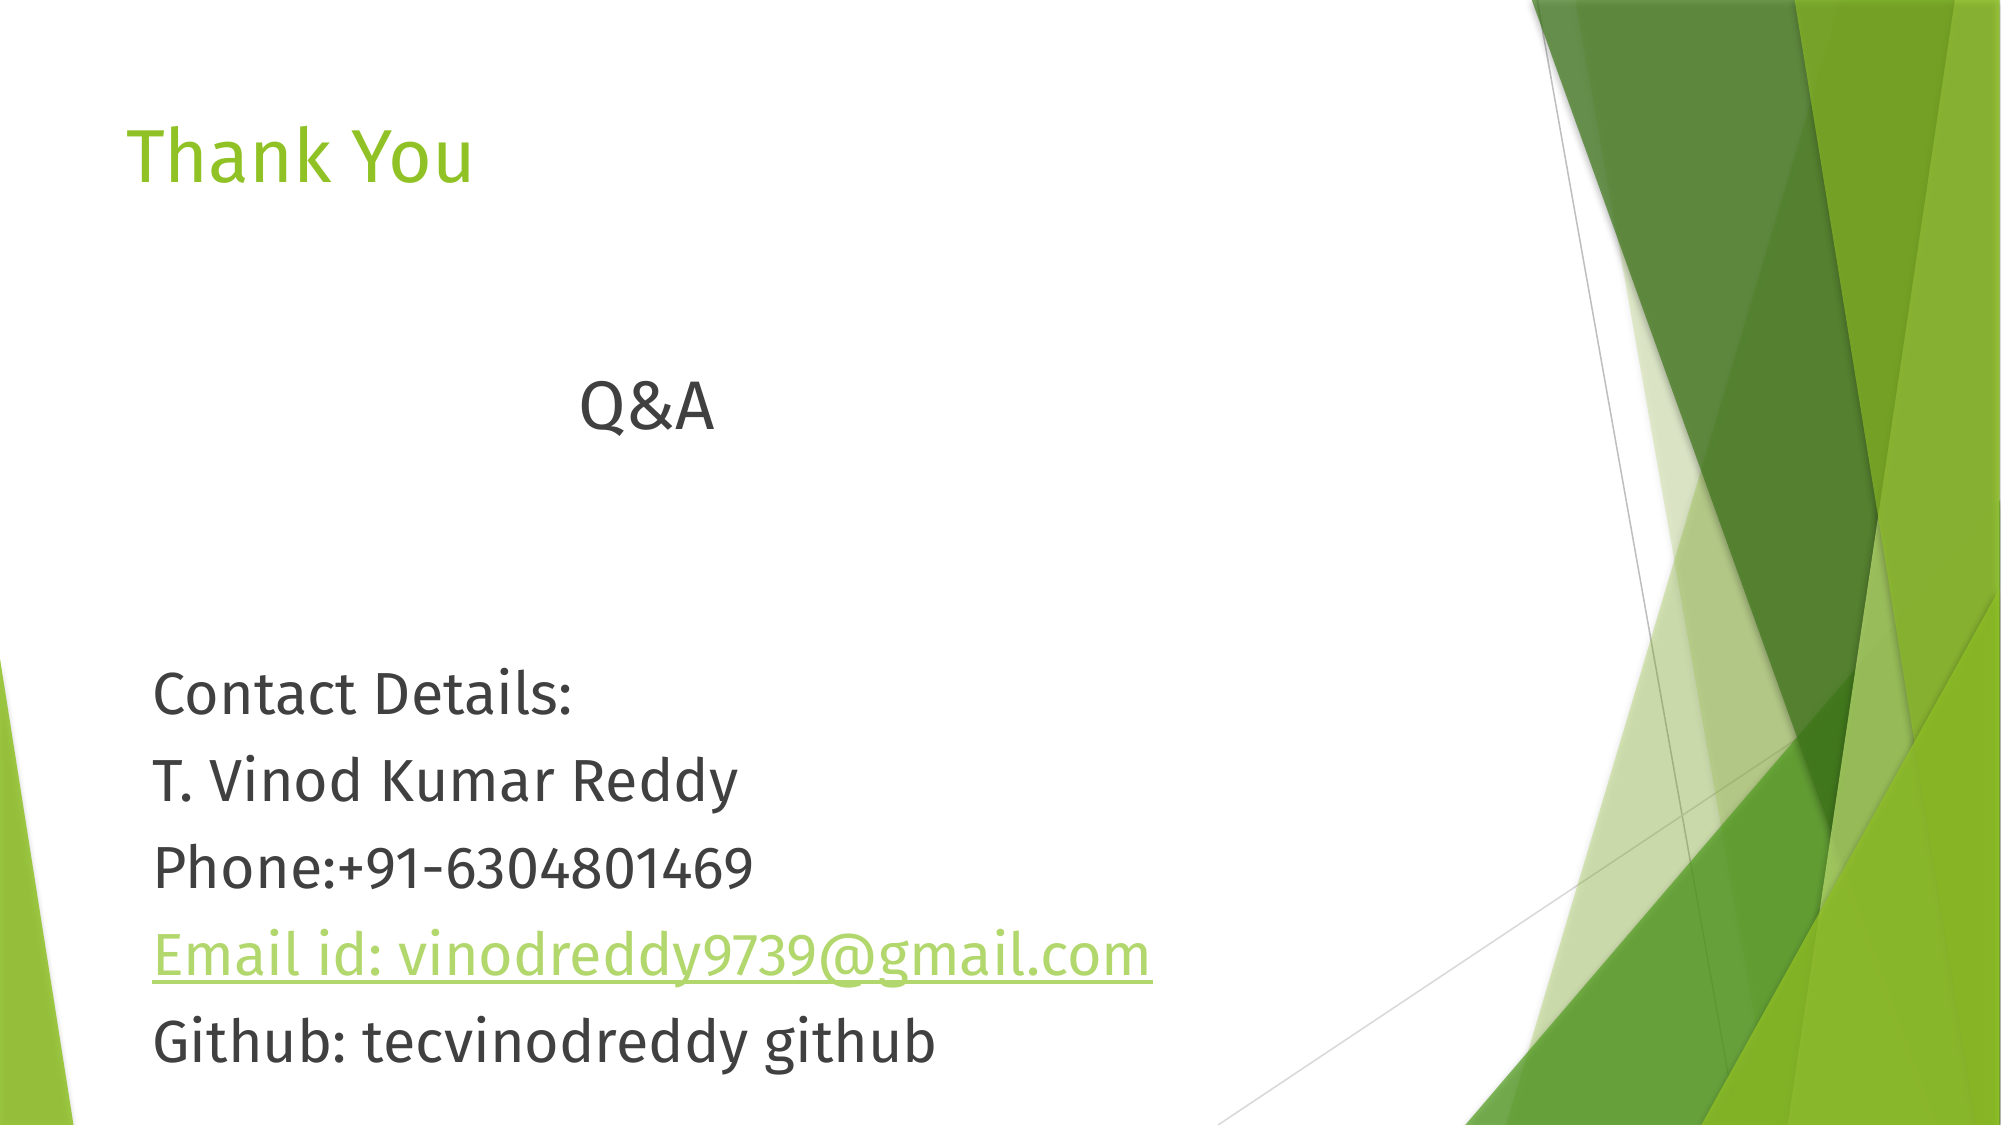

# Thank You

	                   Q&A

Contact Details:
T. Vinod Kumar Reddy
Phone:+91-6304801469
Email id: vinodreddy9739@gmail.com
Github: tecvinodreddy github